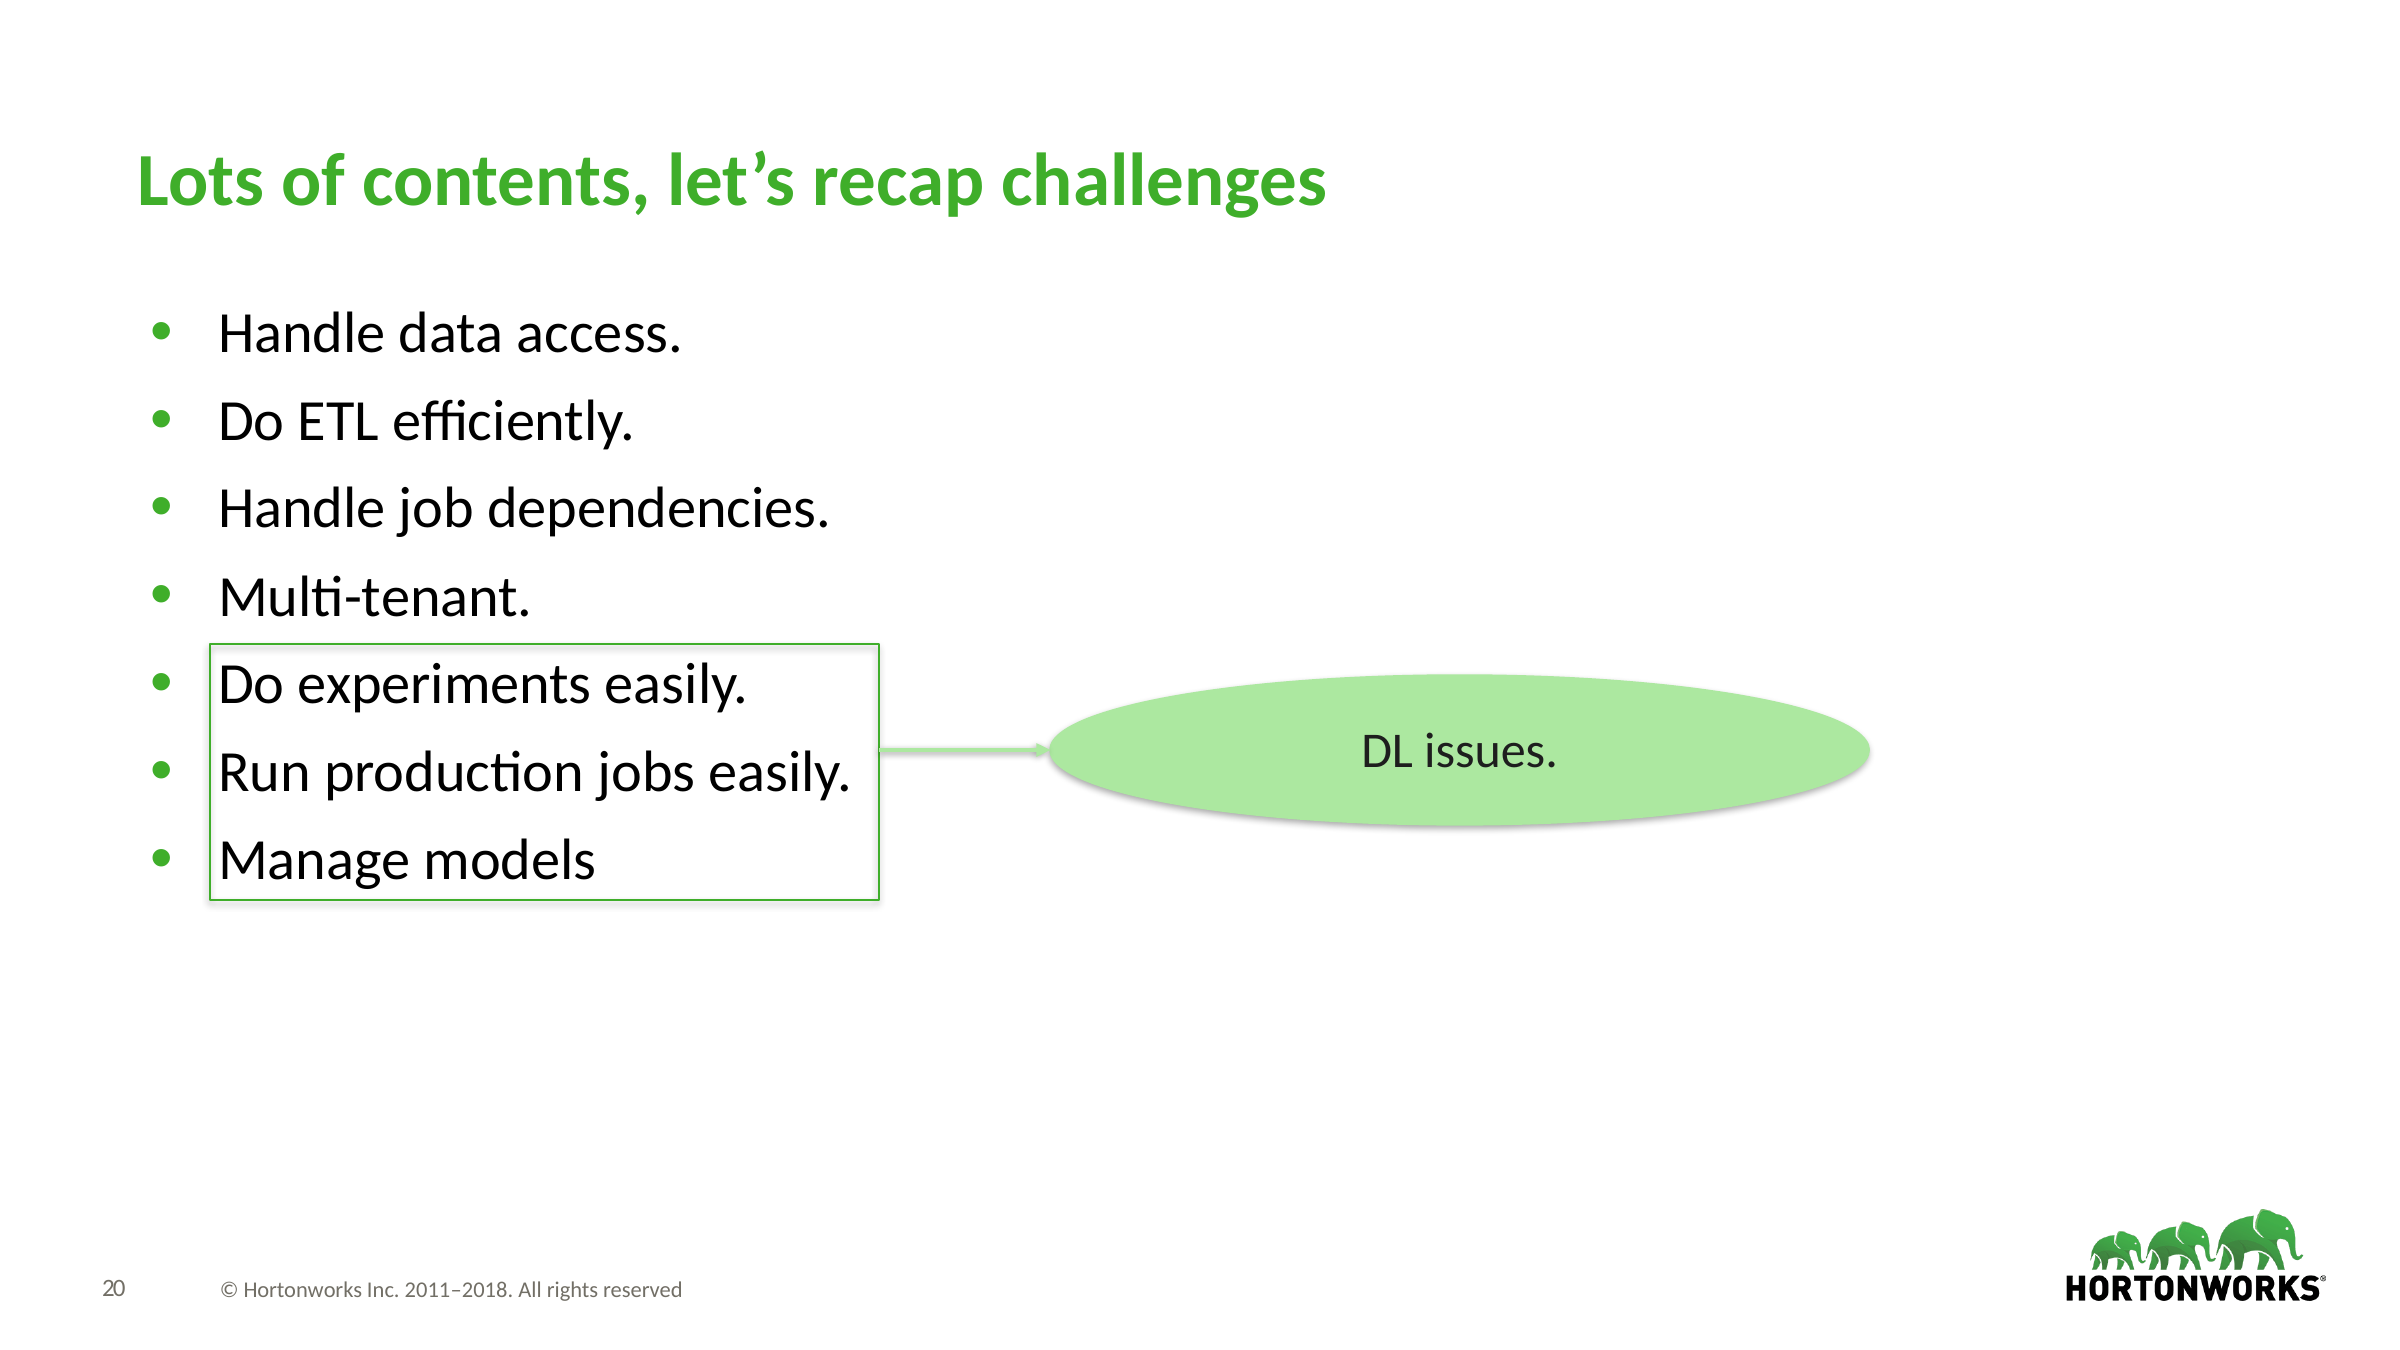

# Lots of contents, let’s recap challenges
Handle data access.
Do ETL efficiently.
Handle job dependencies.
Multi-tenant.
Do experiments easily.
Run production jobs easily.
Manage models

DL issues.